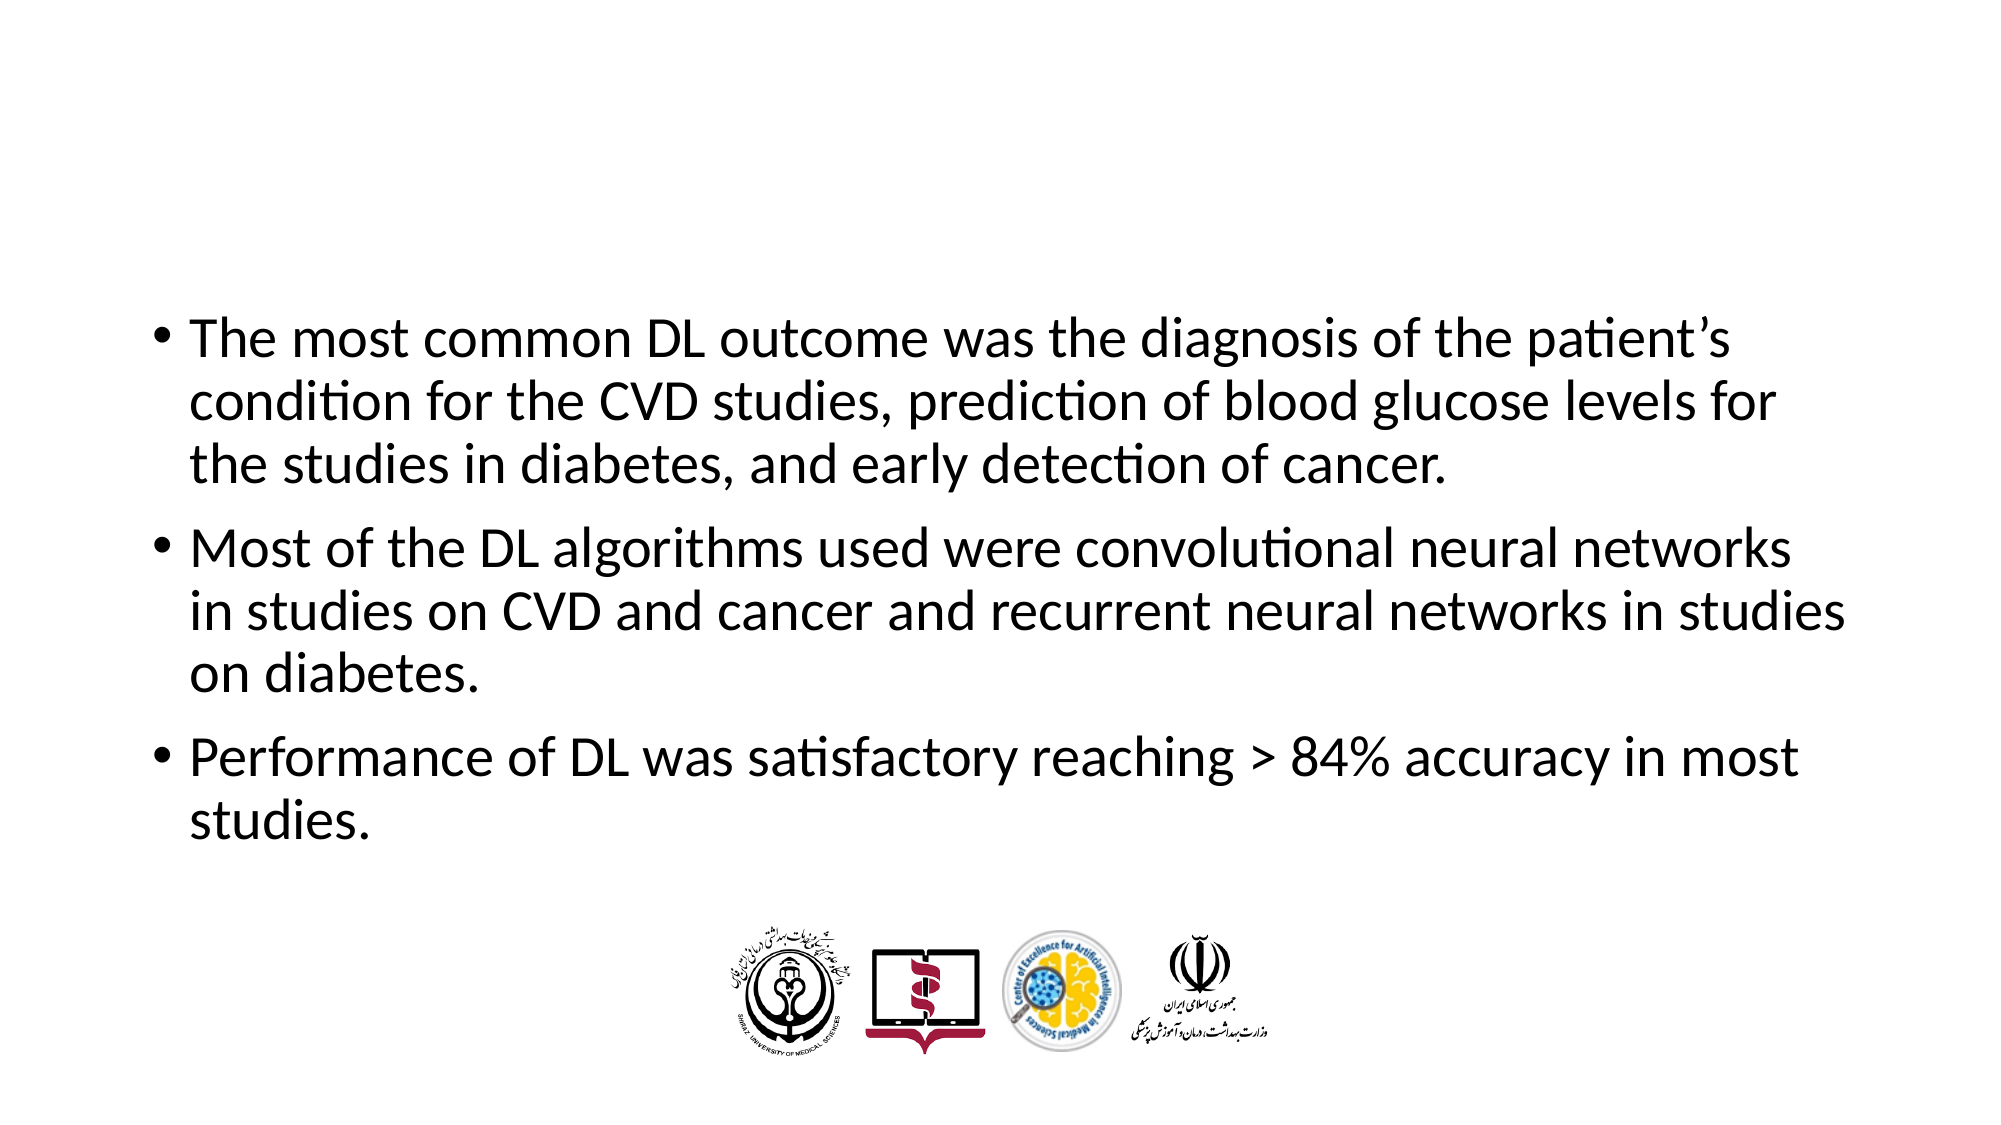

#
The most common DL outcome was the diagnosis of the patient’s condition for the CVD studies, prediction of blood glucose levels for the studies in diabetes, and early detection of cancer.
Most of the DL algorithms used were convolutional neural networks in studies on CVD and cancer and recurrent neural networks in studies on diabetes.
Performance of DL was satisfactory reaching > 84% accuracy in most studies.